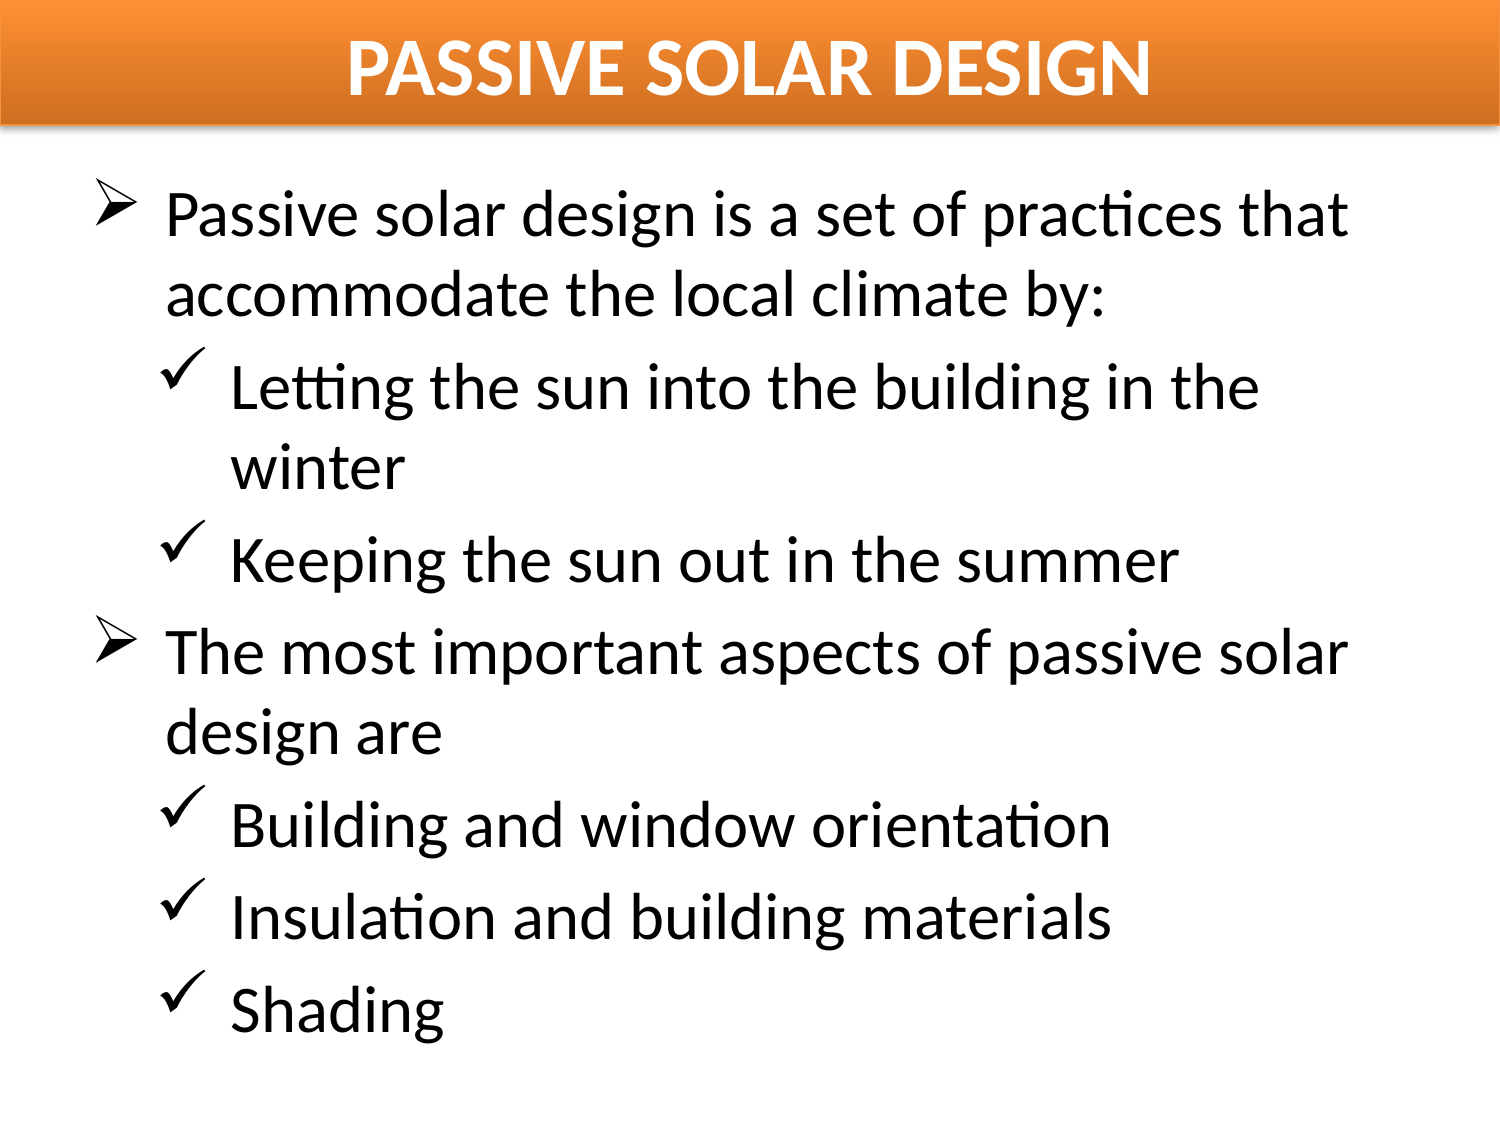

# PASSIVE SOLAR DESIGN
Passive solar design is a set of practices that accommodate the local climate by:
Letting the sun into the building in the winter
Keeping the sun out in the summer
The most important aspects of passive solar design are
Building and window orientation
Insulation and building materials
Shading